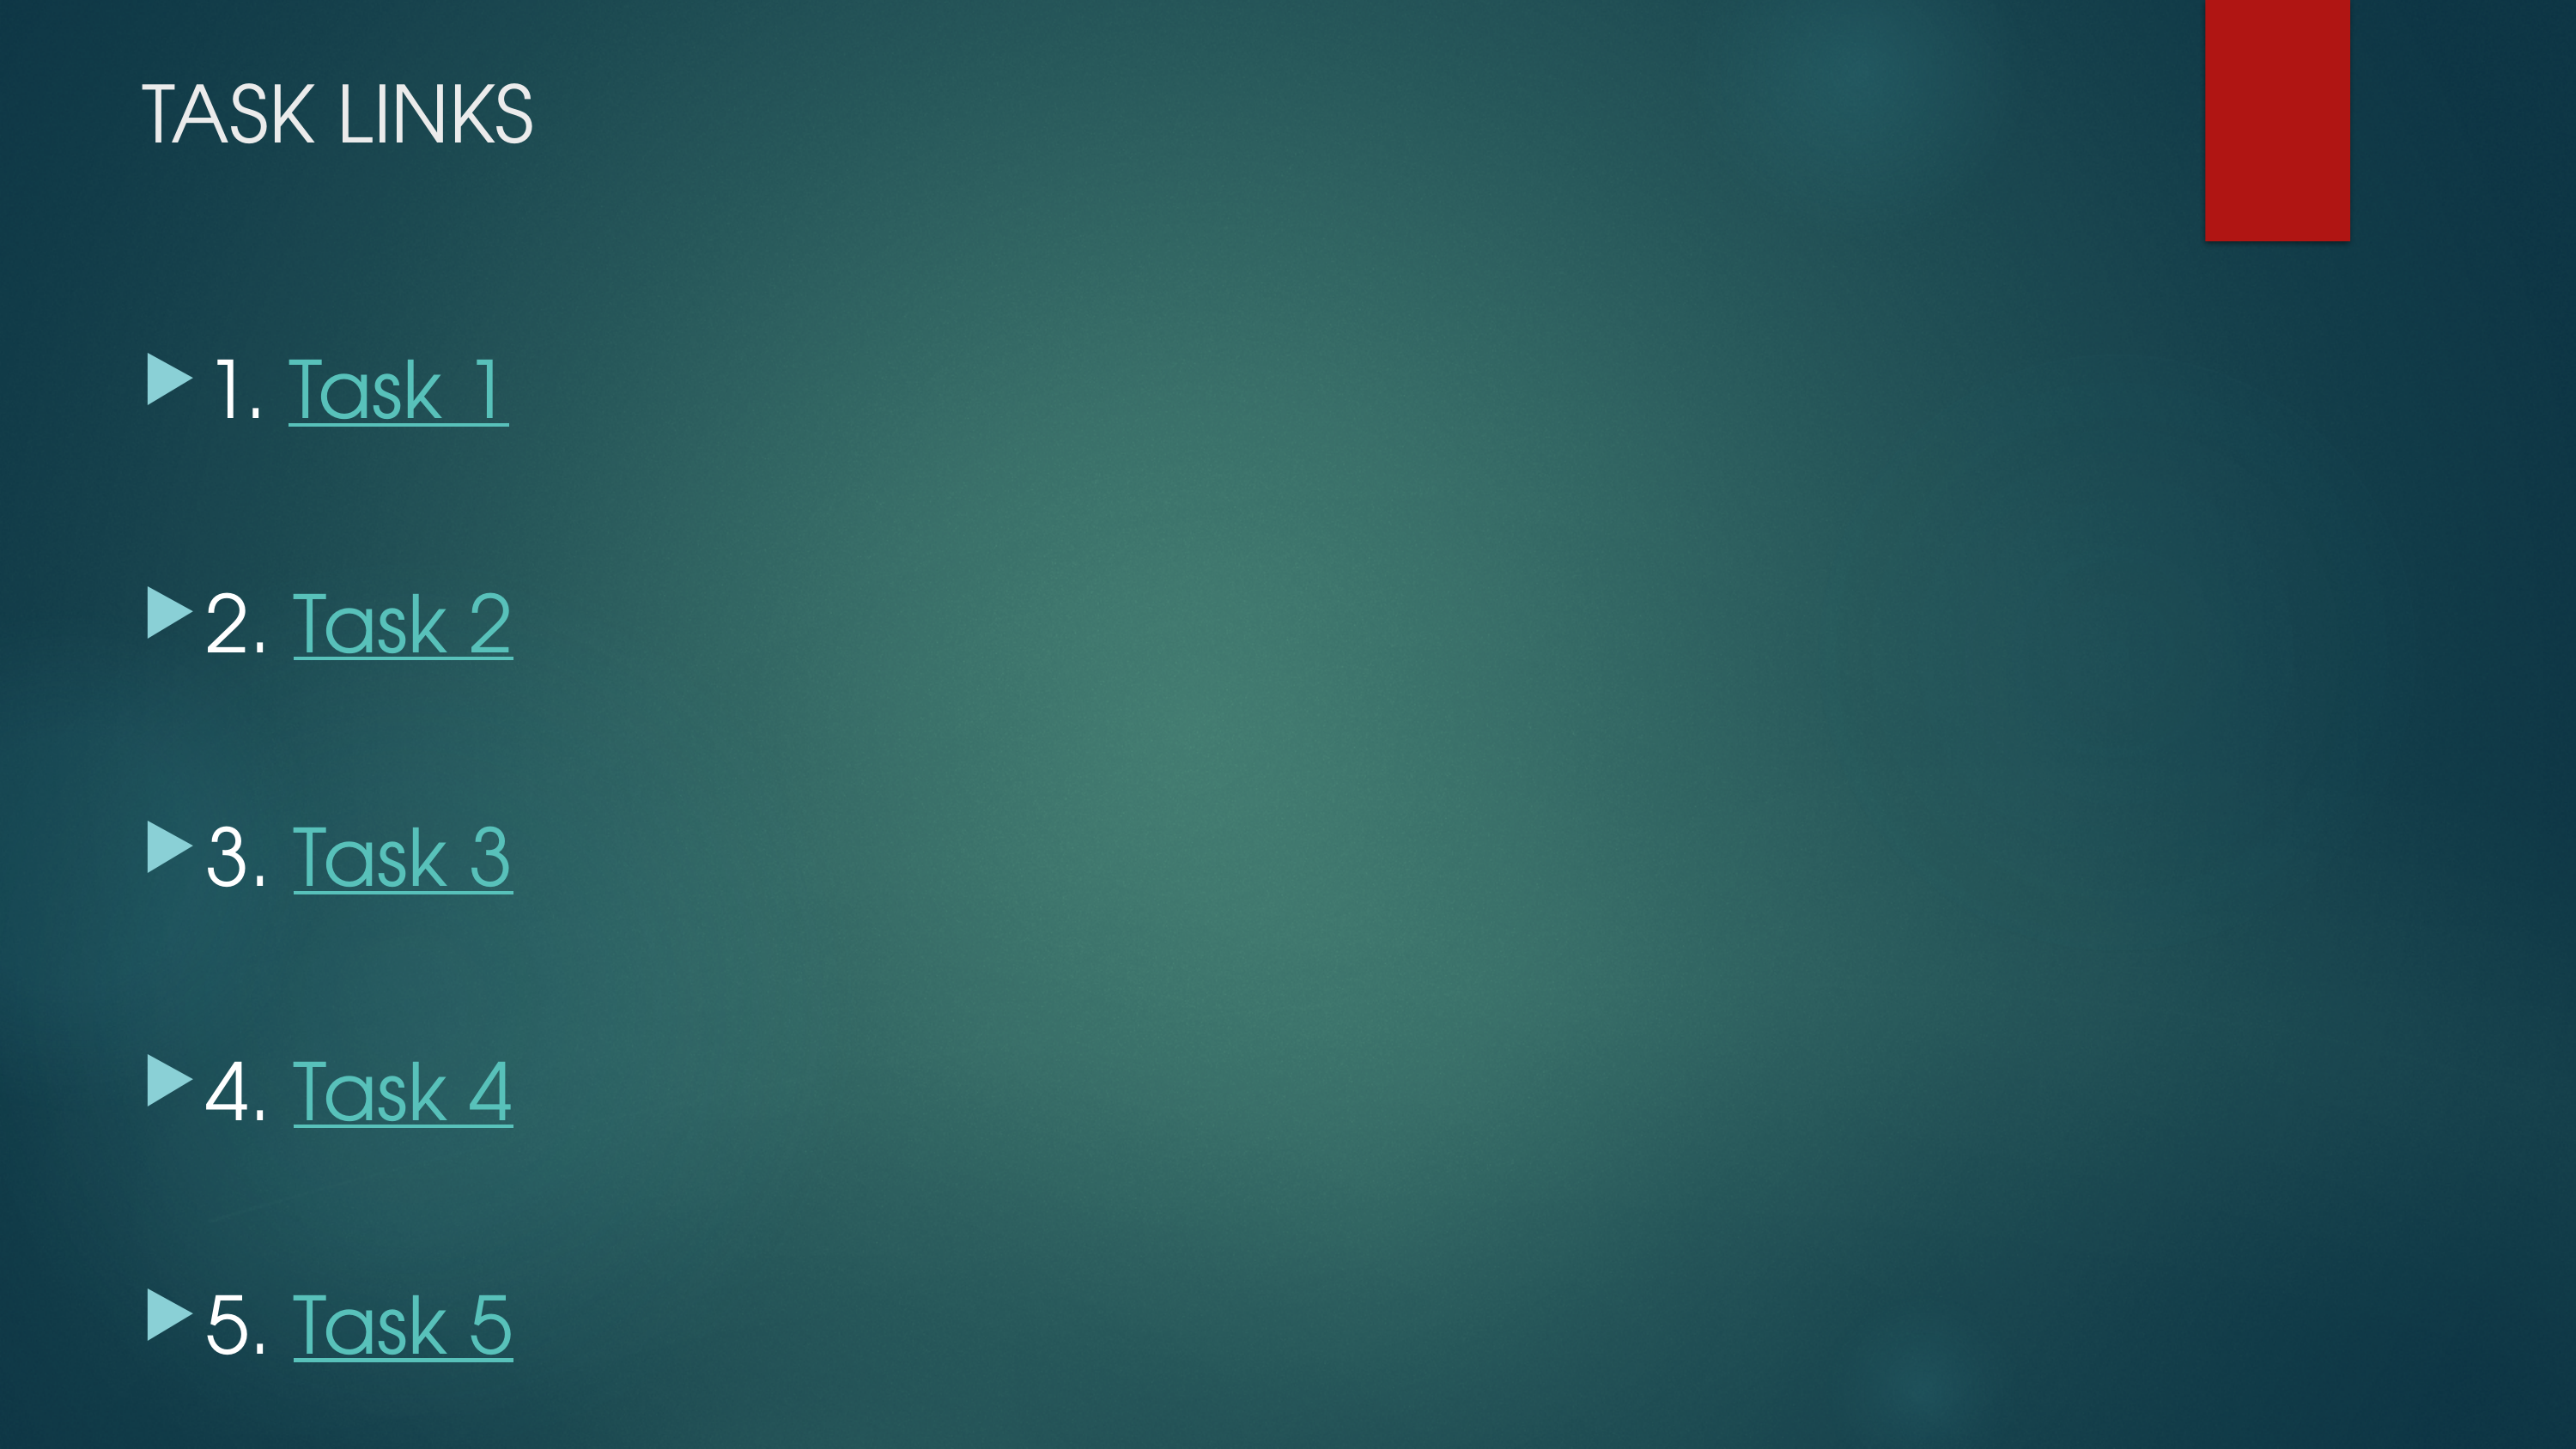

# TASK LINKS
1. Task 1

2. Task 2

3. Task 3

4. Task 4

5. Task 5